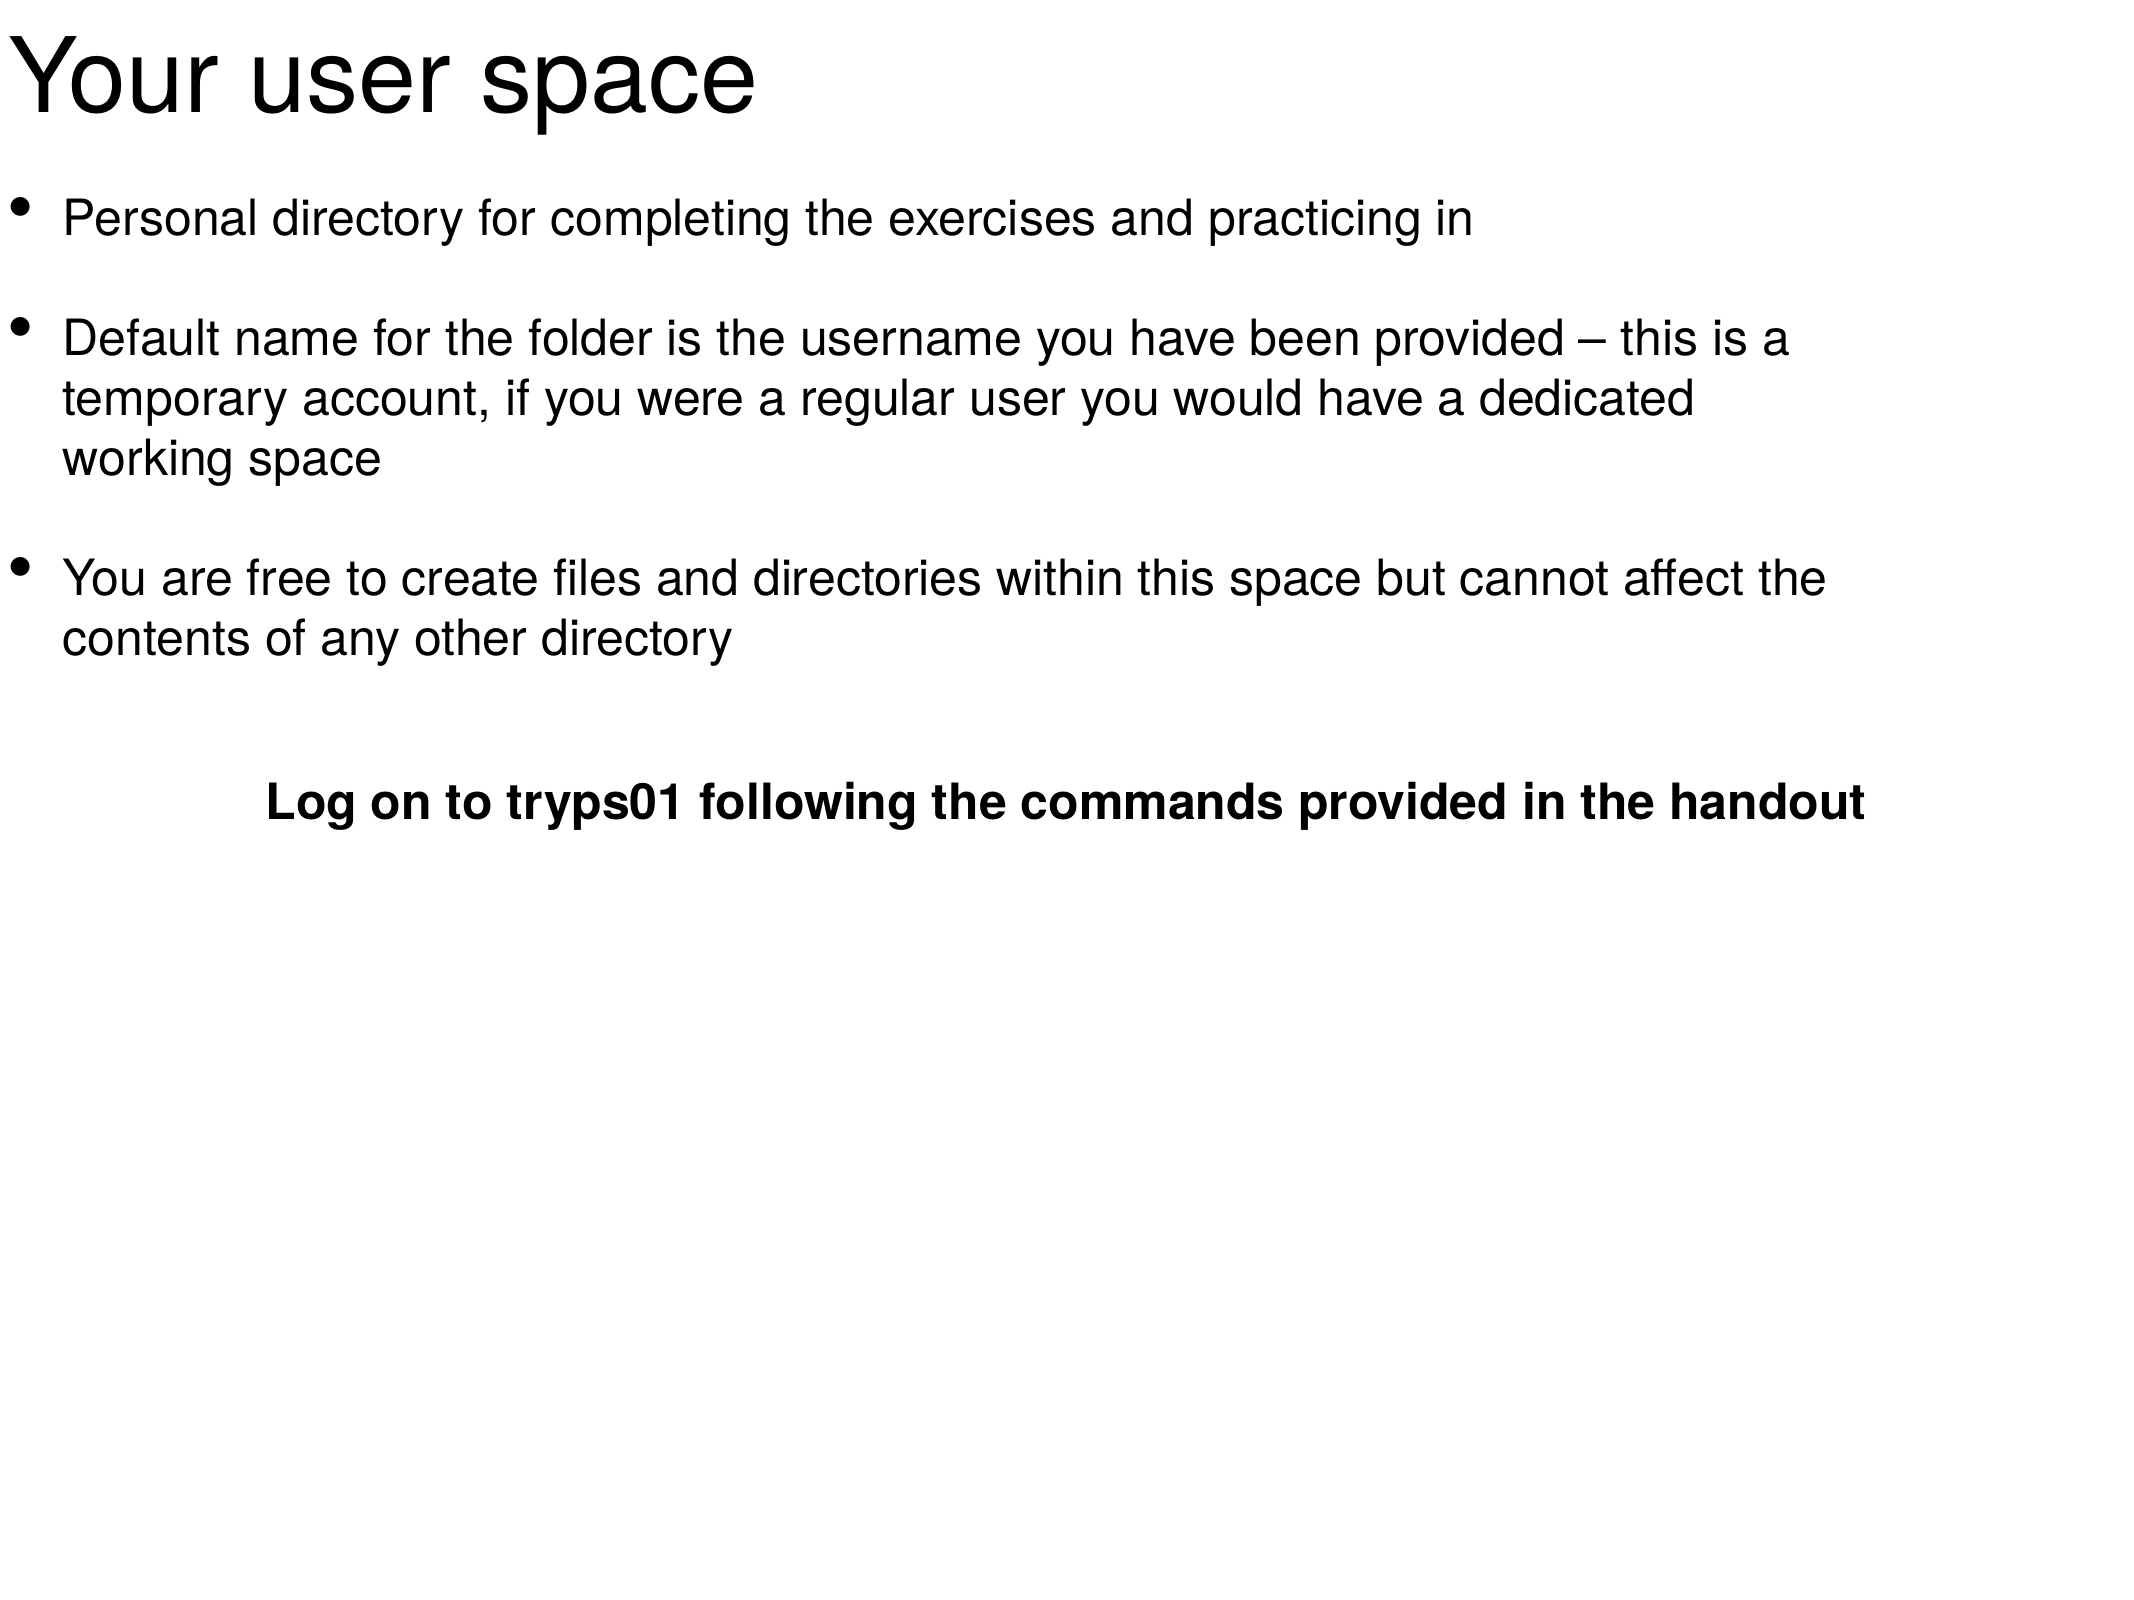

# Your user space
Personal directory for completing the exercises and practicing in
Default name for the folder is the username you have been provided – this is a temporary account, if you were a regular user you would have a dedicated working space
You are free to create files and directories within this space but cannot affect the contents of any other directory
Log on to tryps01 following the commands provided in the handout